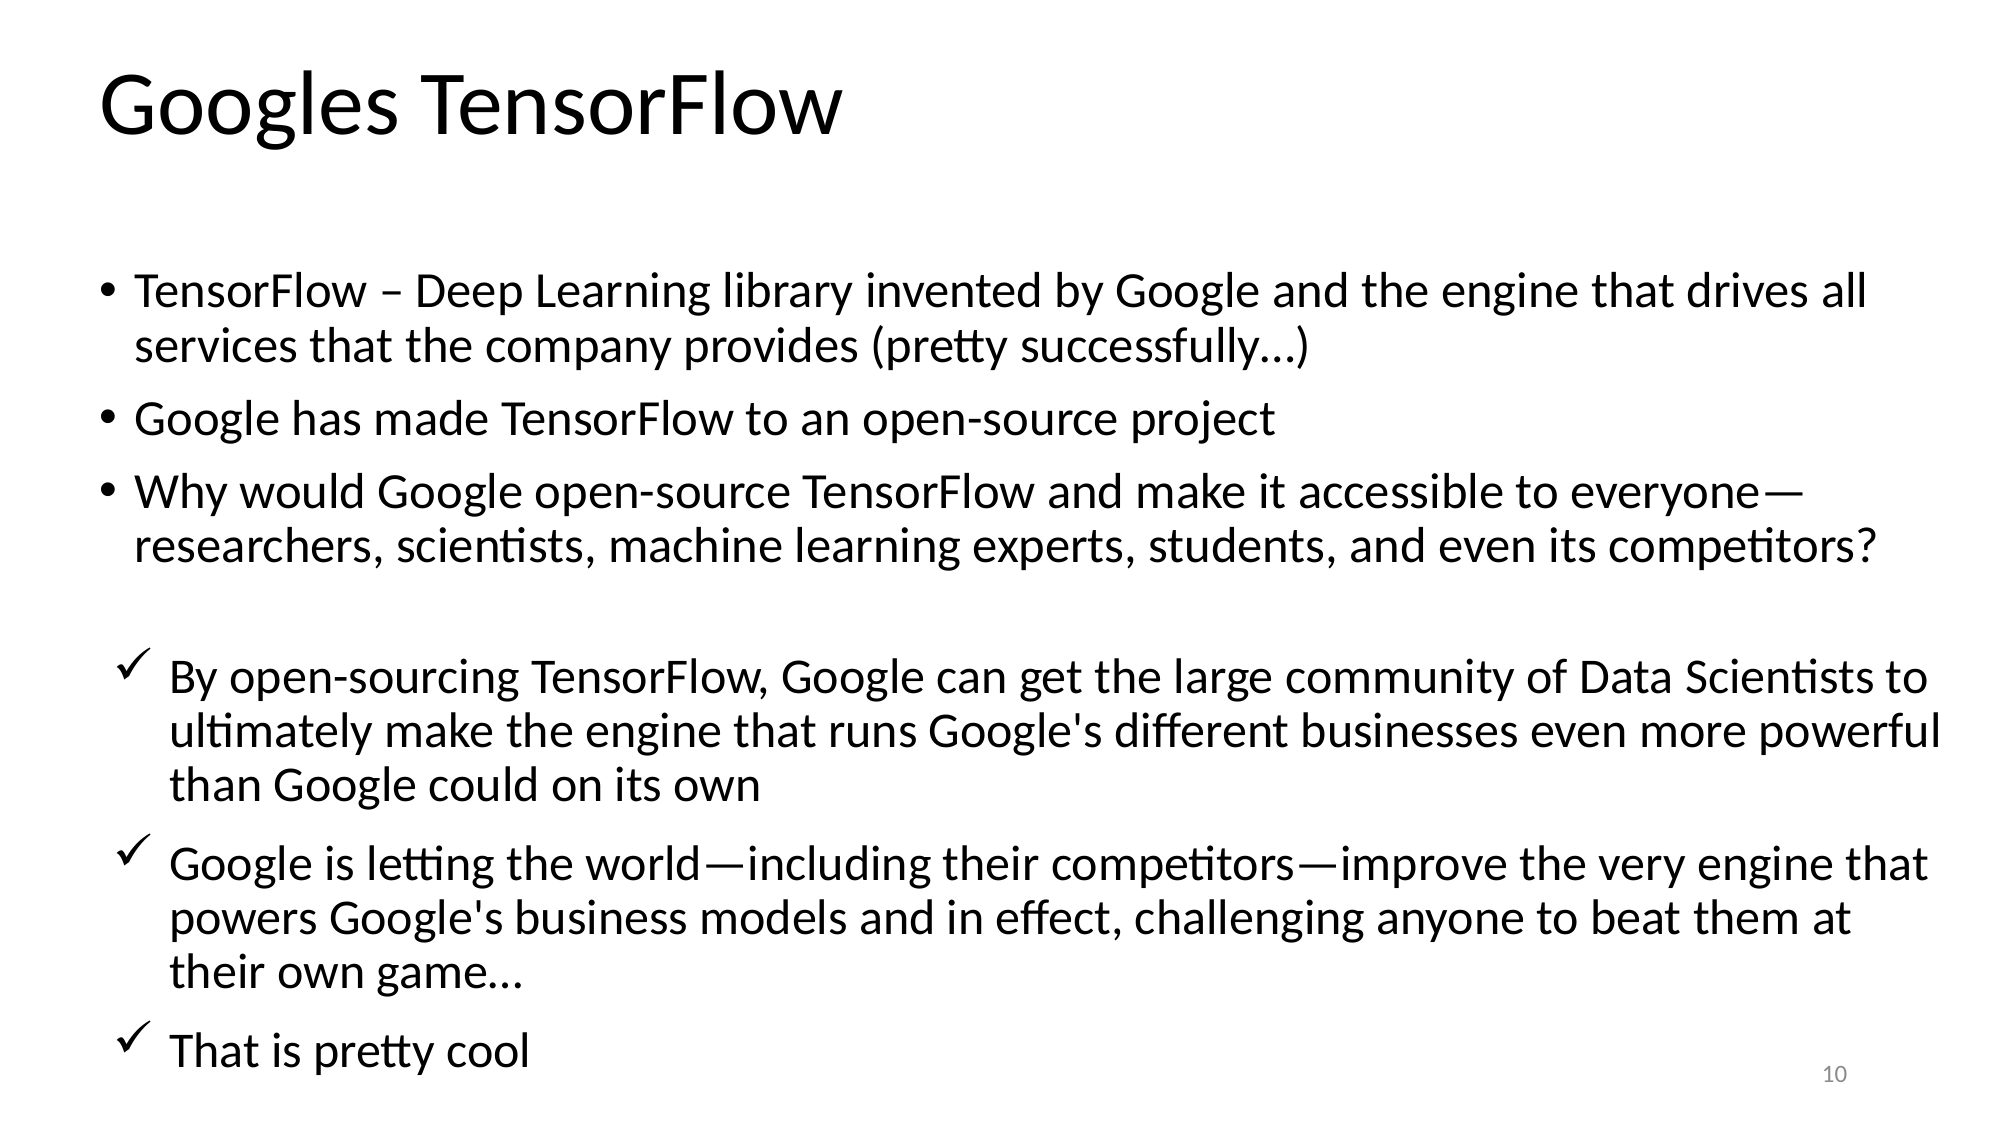

# Googles TensorFlow
TensorFlow – Deep Learning library invented by Google and the engine that drives all services that the company provides (pretty successfully…)
Google has made TensorFlow to an open-source project
﻿Why would Google open-source TensorFlow and make it accessible to everyone—researchers, scientists, machine learning experts, students, and even its competitors?

﻿By open-sourcing TensorFlow, Google can get the large community of Data Scientists to ultimately make the engine that runs Google's different businesses even more powerful than Google could on its own
﻿Google is letting the world—including their competitors—improve the very engine that powers Google's business models and in effect, challenging anyone to beat them at their own game…
That is pretty cool

10